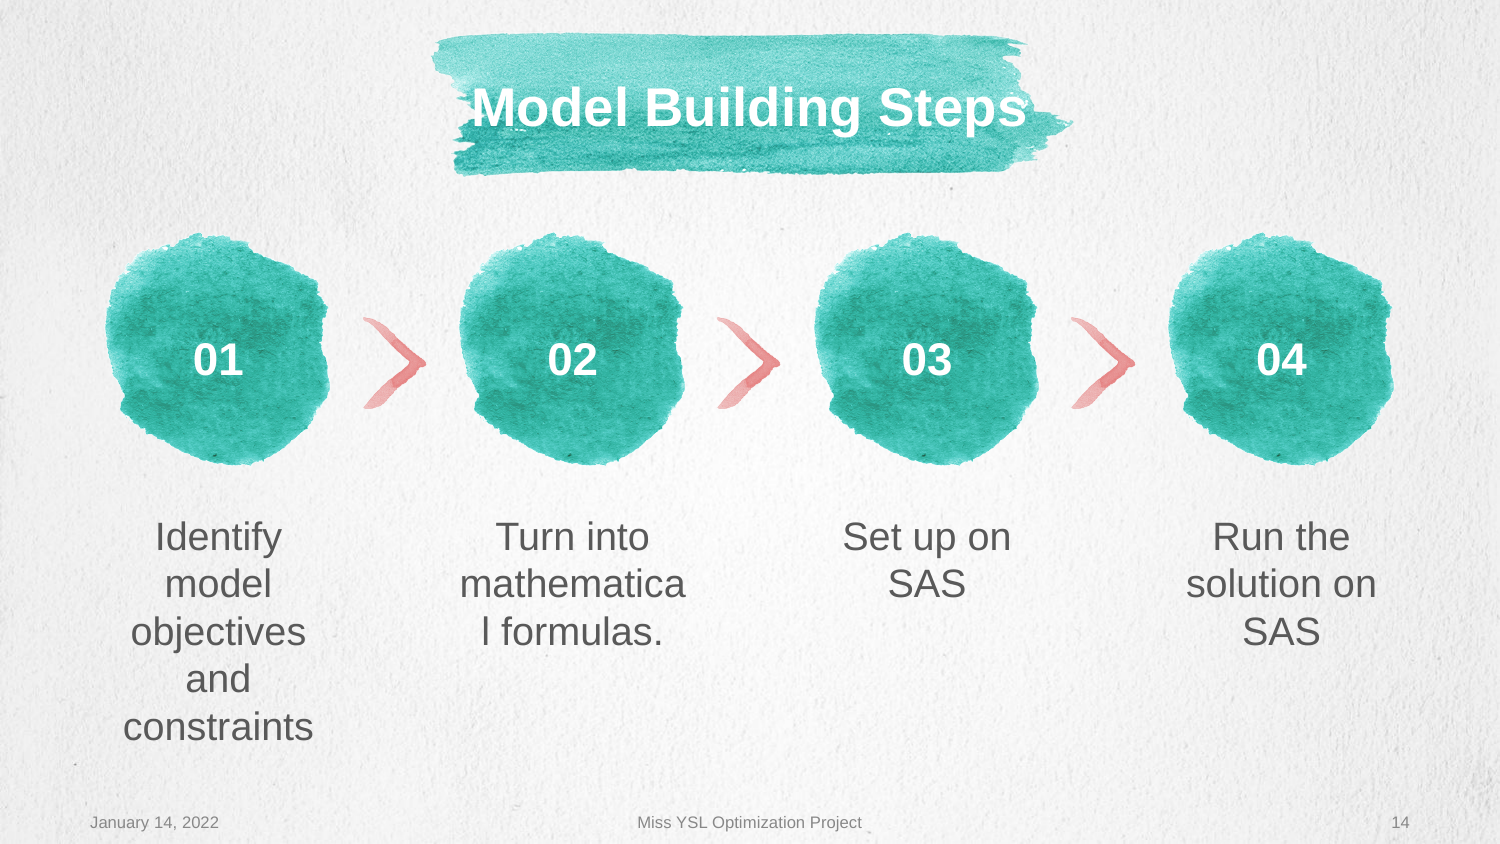

# Model Building Steps
01
02
03
04
Set up on SAS

Turn into mathematical formulas.

Run the solution on SAS

Identify model objectives and constraints

January 14, 2022
Miss YSL Optimization Project
14